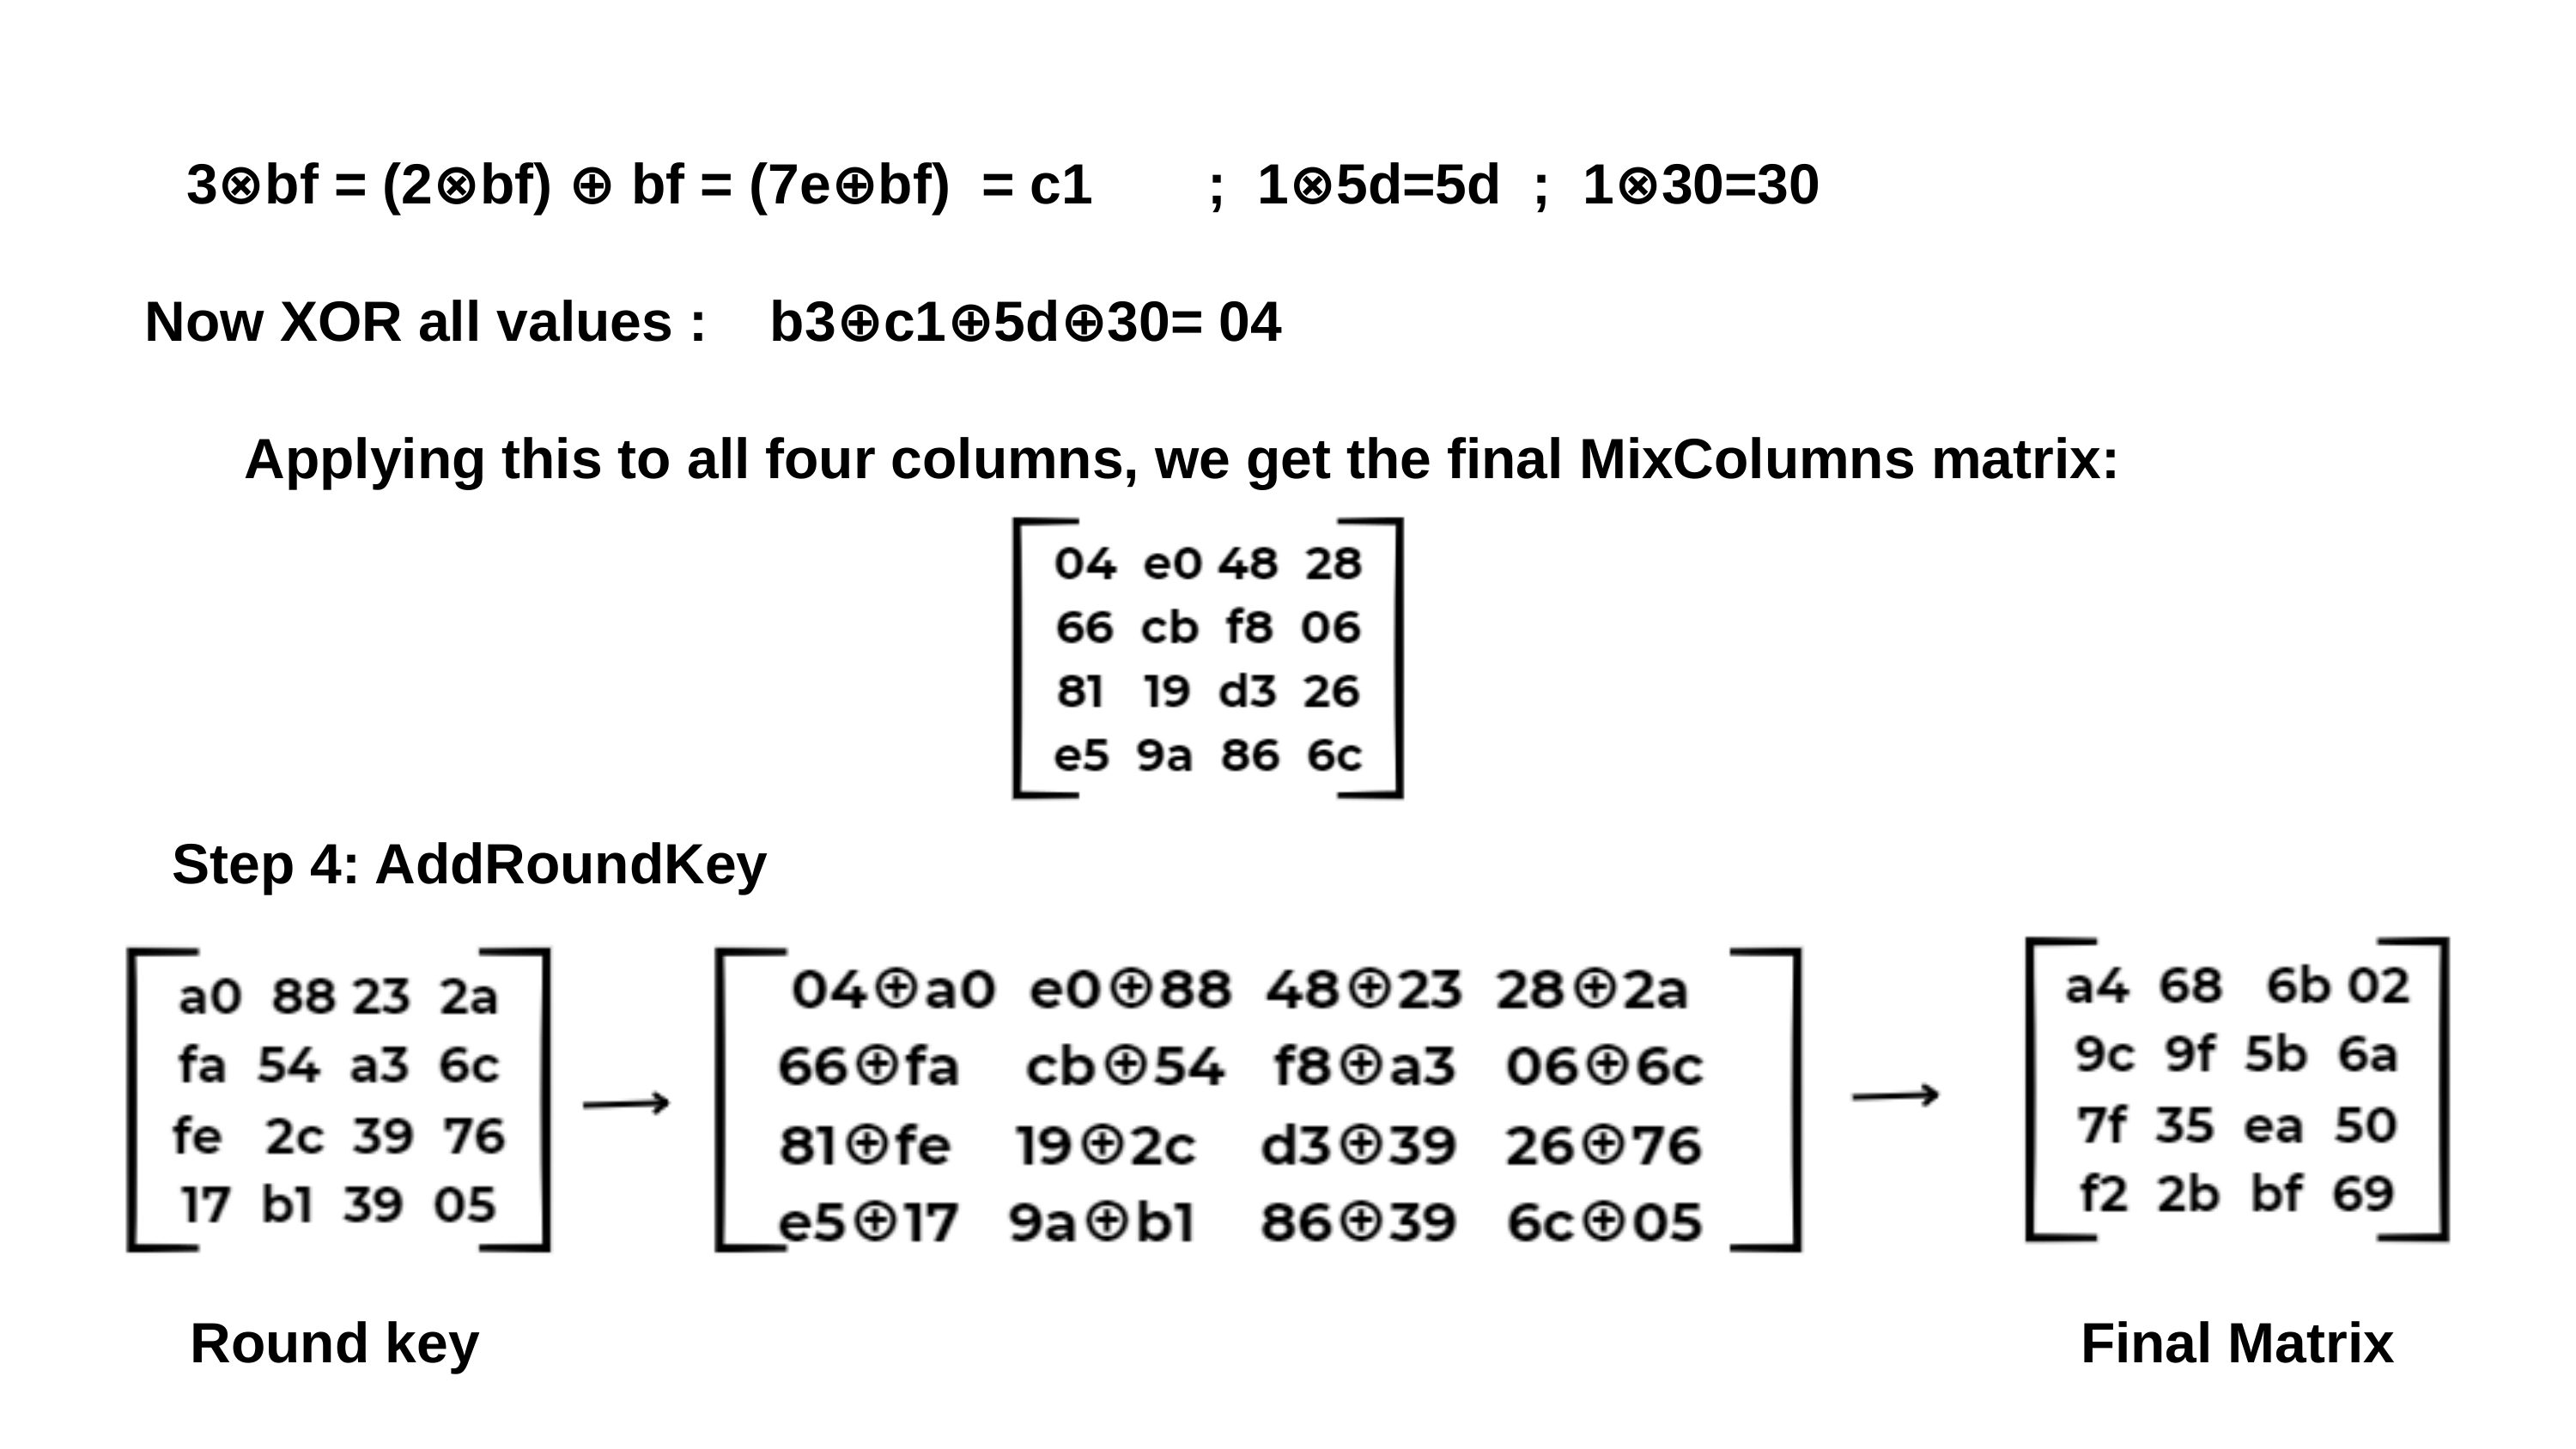

3⊗bf = (2⊗bf) ⊕ bf = (7e⊕bf)  = c1
;  1⊗5d=5d  ;  1⊗30=30
Now XOR all values :    b3⊕c1⊕5d⊕30= 04
Applying this to all four columns, we get the final MixColumns matrix:

Step 4: AddRoundKey

Final Matrix
Round key